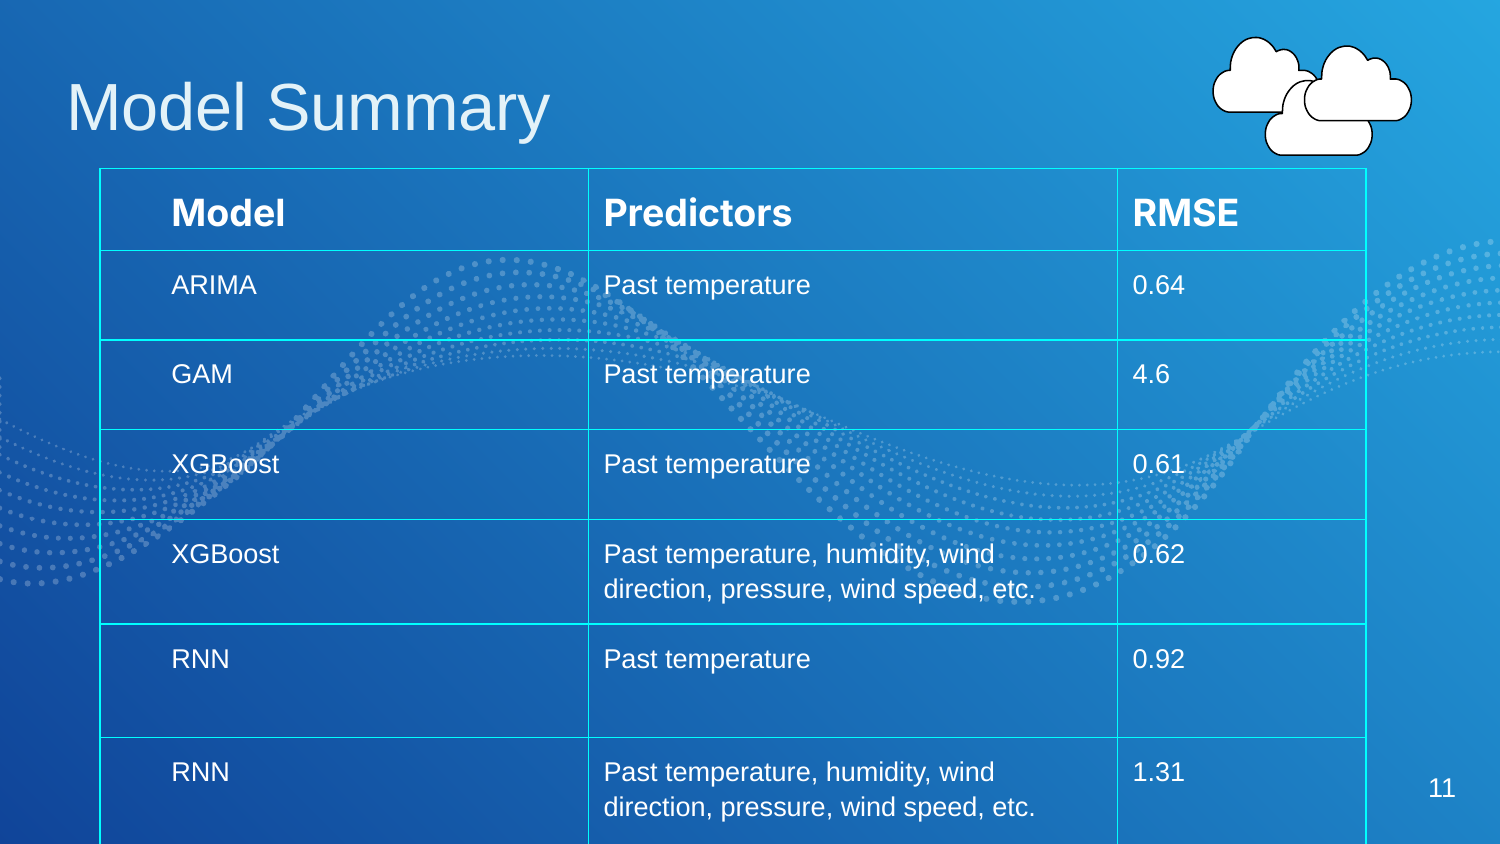

Model Summary

| Model | Predictors | RMSE |
| --- | --- | --- |
| ARIMA | Past temperature | 0.64 |
| GAM | Past temperature | 4.6 |
| XGBoost | Past temperature | 0.61 |
| XGBoost | Past temperature, humidity, wind direction, pressure, wind speed, etc. | 0.62 |
| RNN | Past temperature | 0.92 |
| RNN | Past temperature, humidity, wind direction, pressure, wind speed, etc. | 1.31 |
11